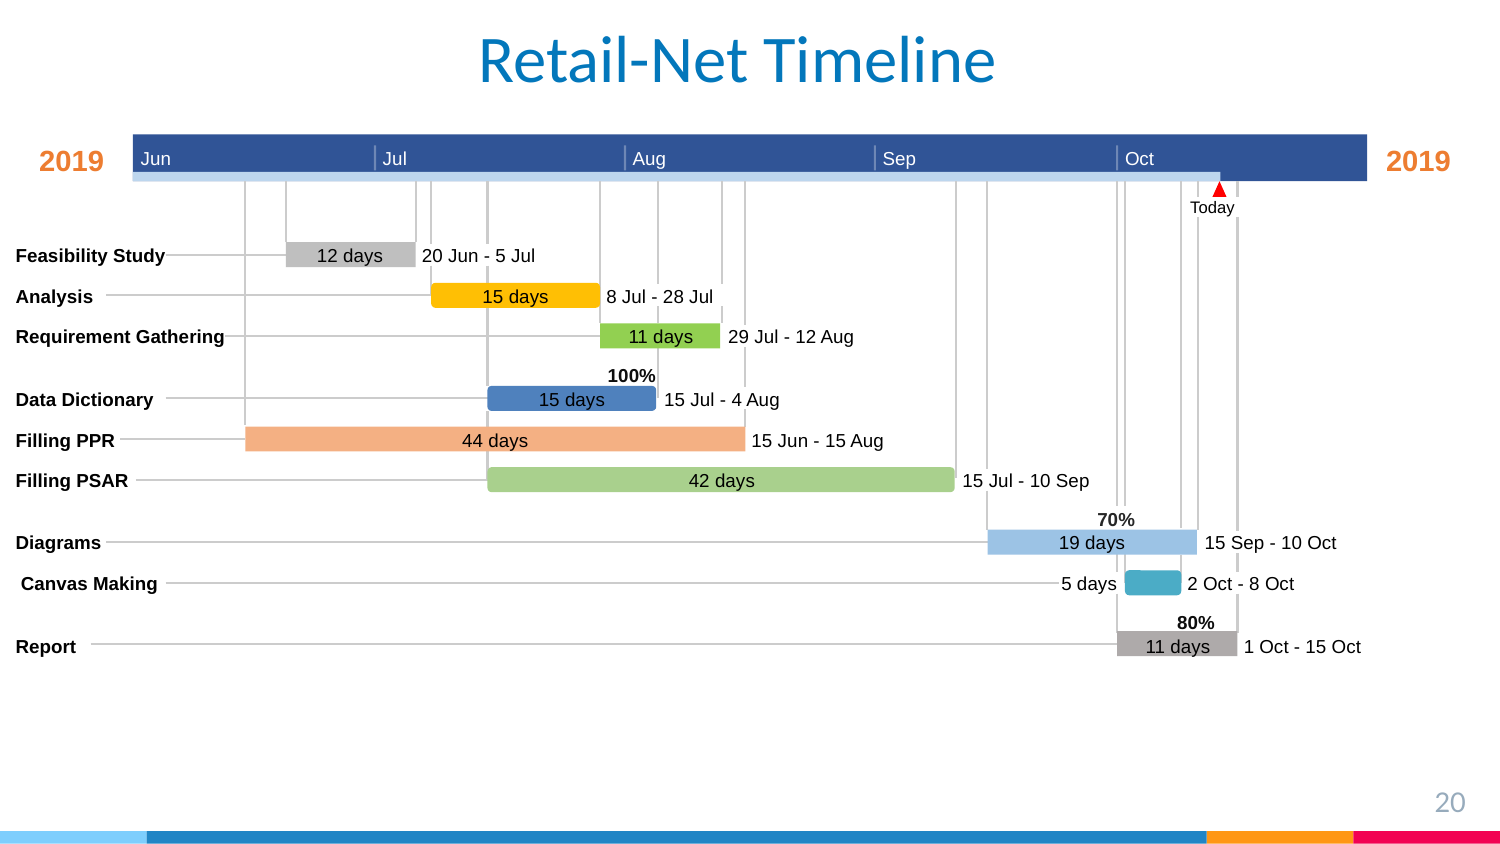

Retail-Net Timeline

2019
2019
Jun
Jul
Aug
Sep
Oct

Today

Feasibility Study
12 days
20 Jun - 5 Jul

Analysis
15 days
8 Jul - 28 Jul

Requirement Gathering
11 days
29 Jul - 12 Aug
100%

Data Dictionary
15 days
15 Jul - 4 Aug

Filling PPR
44 days
15 Jun - 15 Aug

Filling PSAR
42 days
15 Jul - 10 Sep
70%

Diagrams
19 days
15 Sep - 10 Oct

 Canvas Making
5 days
2 Oct - 8 Oct
80%

Report
11 days
1 Oct - 15 Oct
20